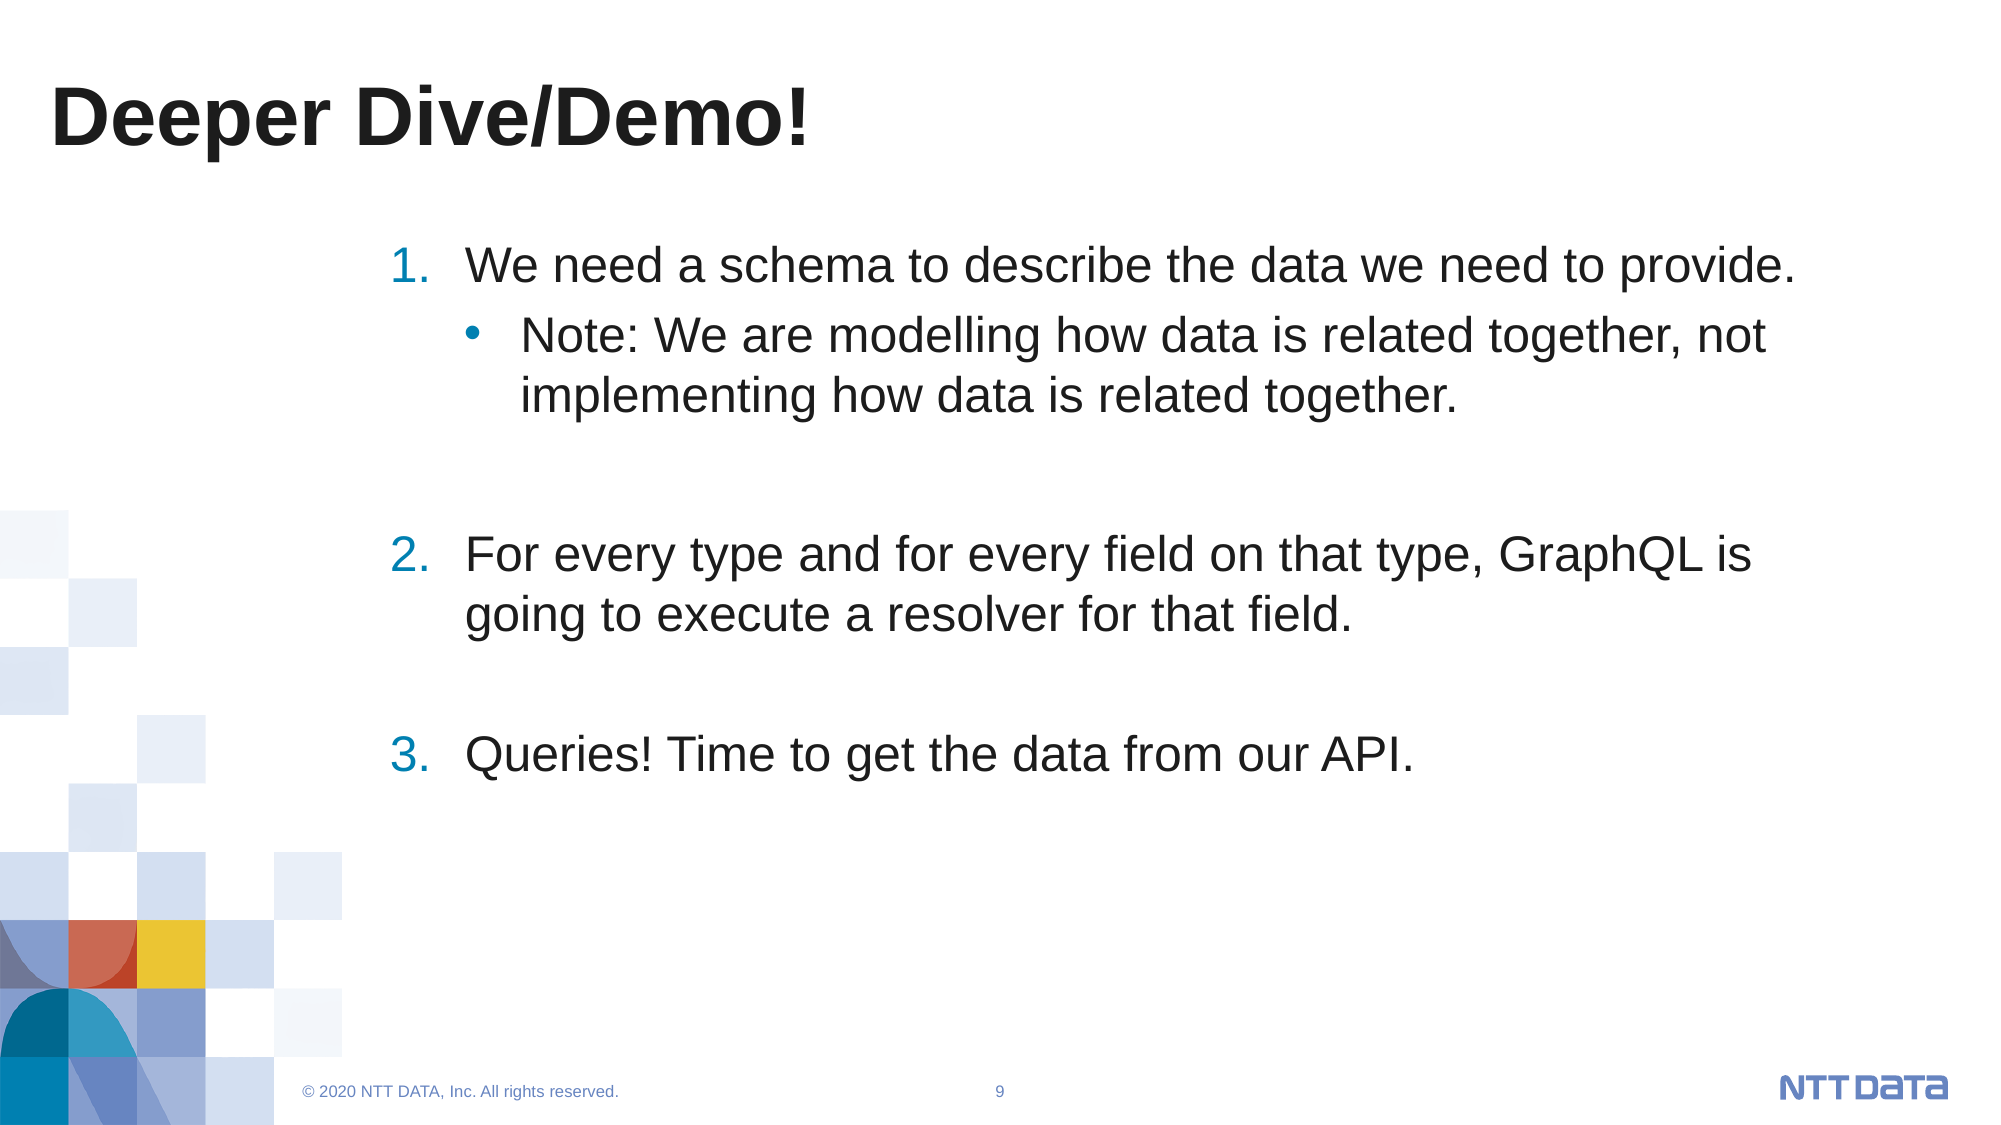

# Deeper Dive/Demo!
We need a schema to describe the data we need to provide.
Note: We are modelling how data is related together, not implementing how data is related together.

For every type and for every field on that type, GraphQL is going to execute a resolver for that field.

Queries! Time to get the data from our API.
© 2020 NTT DATA, Inc. All rights reserved.
9